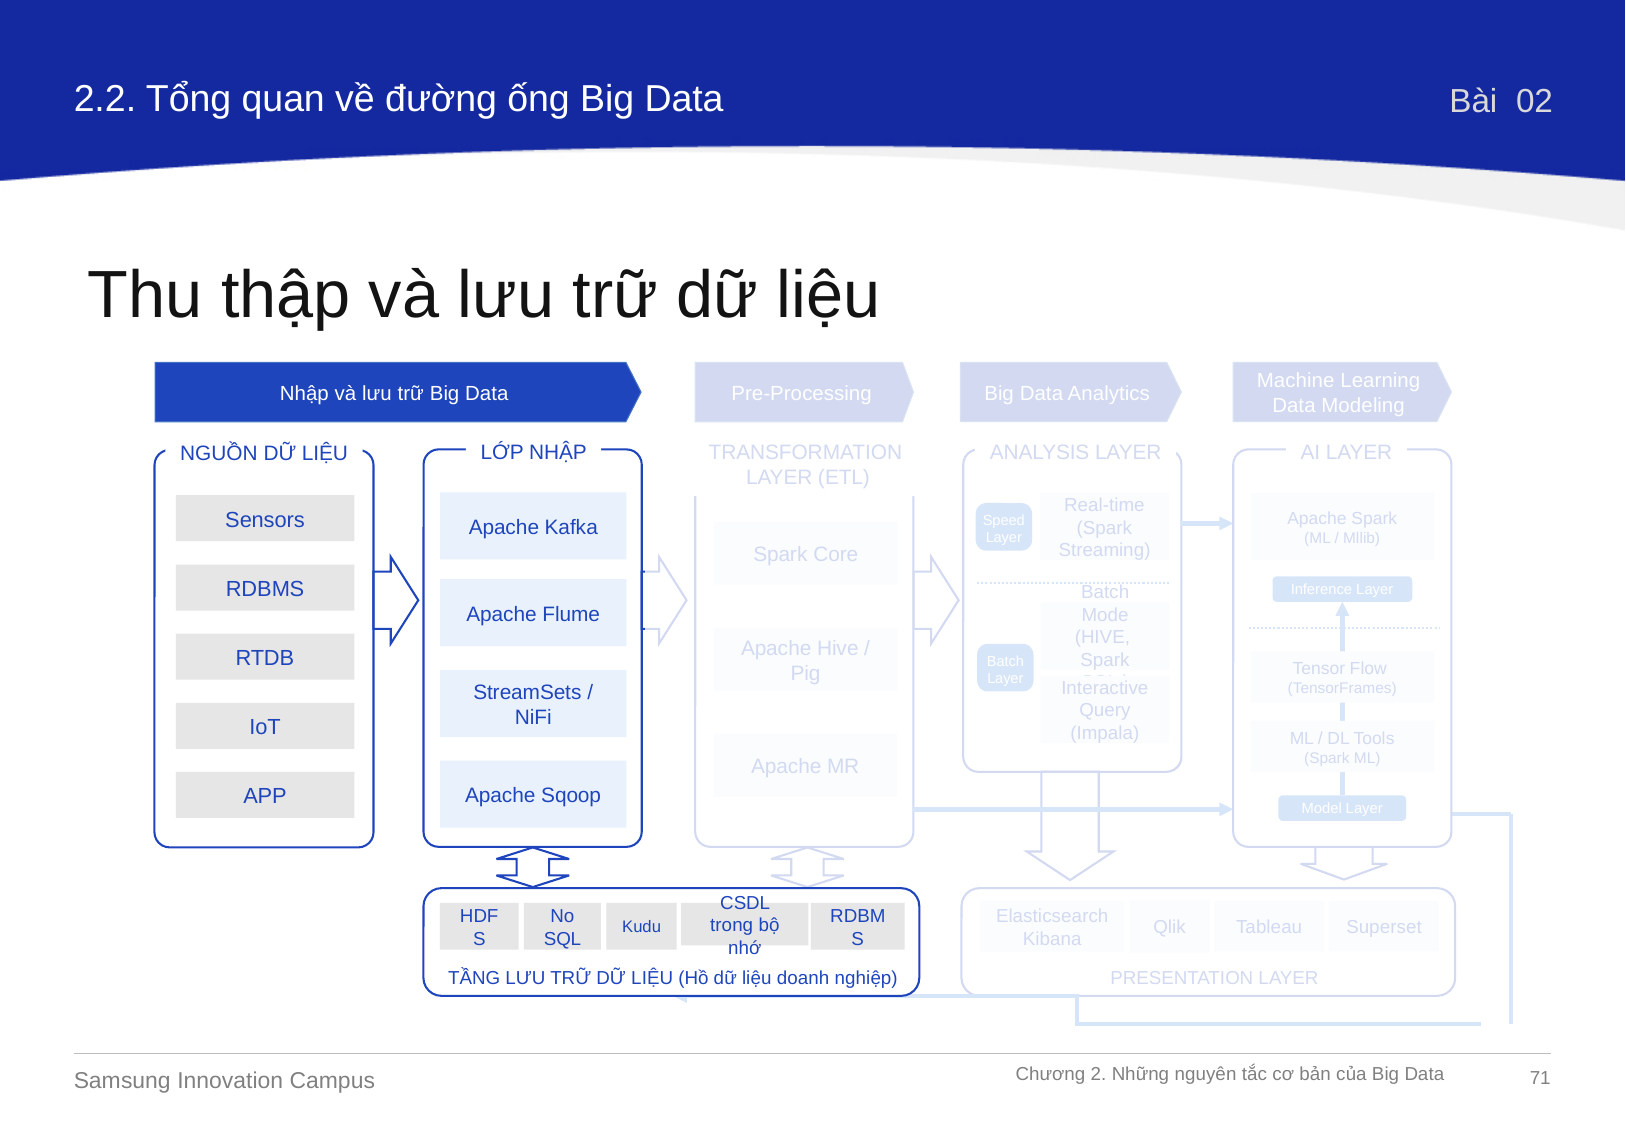

2.2. Tổng quan về đường ống Big Data
Bài  02

Thu thập và lưu trữ dữ liệu

Nhập và lưu trữ Big Data
Pre-Processing
Big Data Analytics
Machine Learning
Data Modeling
LỚP NHẬP

Apache Kafka
Apache Flume
StreamSets / NiFi
Apache Sqoop
TRANSFORMATION
 LAYER (ETL)

Spark Core
Apache Hive / Pig
Apache MR
ANALYSIS LAYER

Real-time
(Spark Streaming)

Speed
Layer
Batch Mode
(HIVE,
Spark SQL )

Batch
Layer
Interactive Query
(Impala)
AI LAYER

Apache Spark
(ML / Mllib)
Tensor Flow  (TensorFrames)
ML / DL Tools
(Spark ML)
Inference Layer
Model Layer

NGUỒN DỮ LIỆU

Sensors
RDBMS
RTDB
IoT
APP

No
SQL
Kudu
CSDL trong bộ nhớ
RDBMS
HDFS
TẦNG LƯU TRỮ DỮ LIỆU (Hồ dữ liệu doanh nghiệp)

Qlik
Elasticsearch Kibana
Tableau
Superset
PRESENTATION LAYER